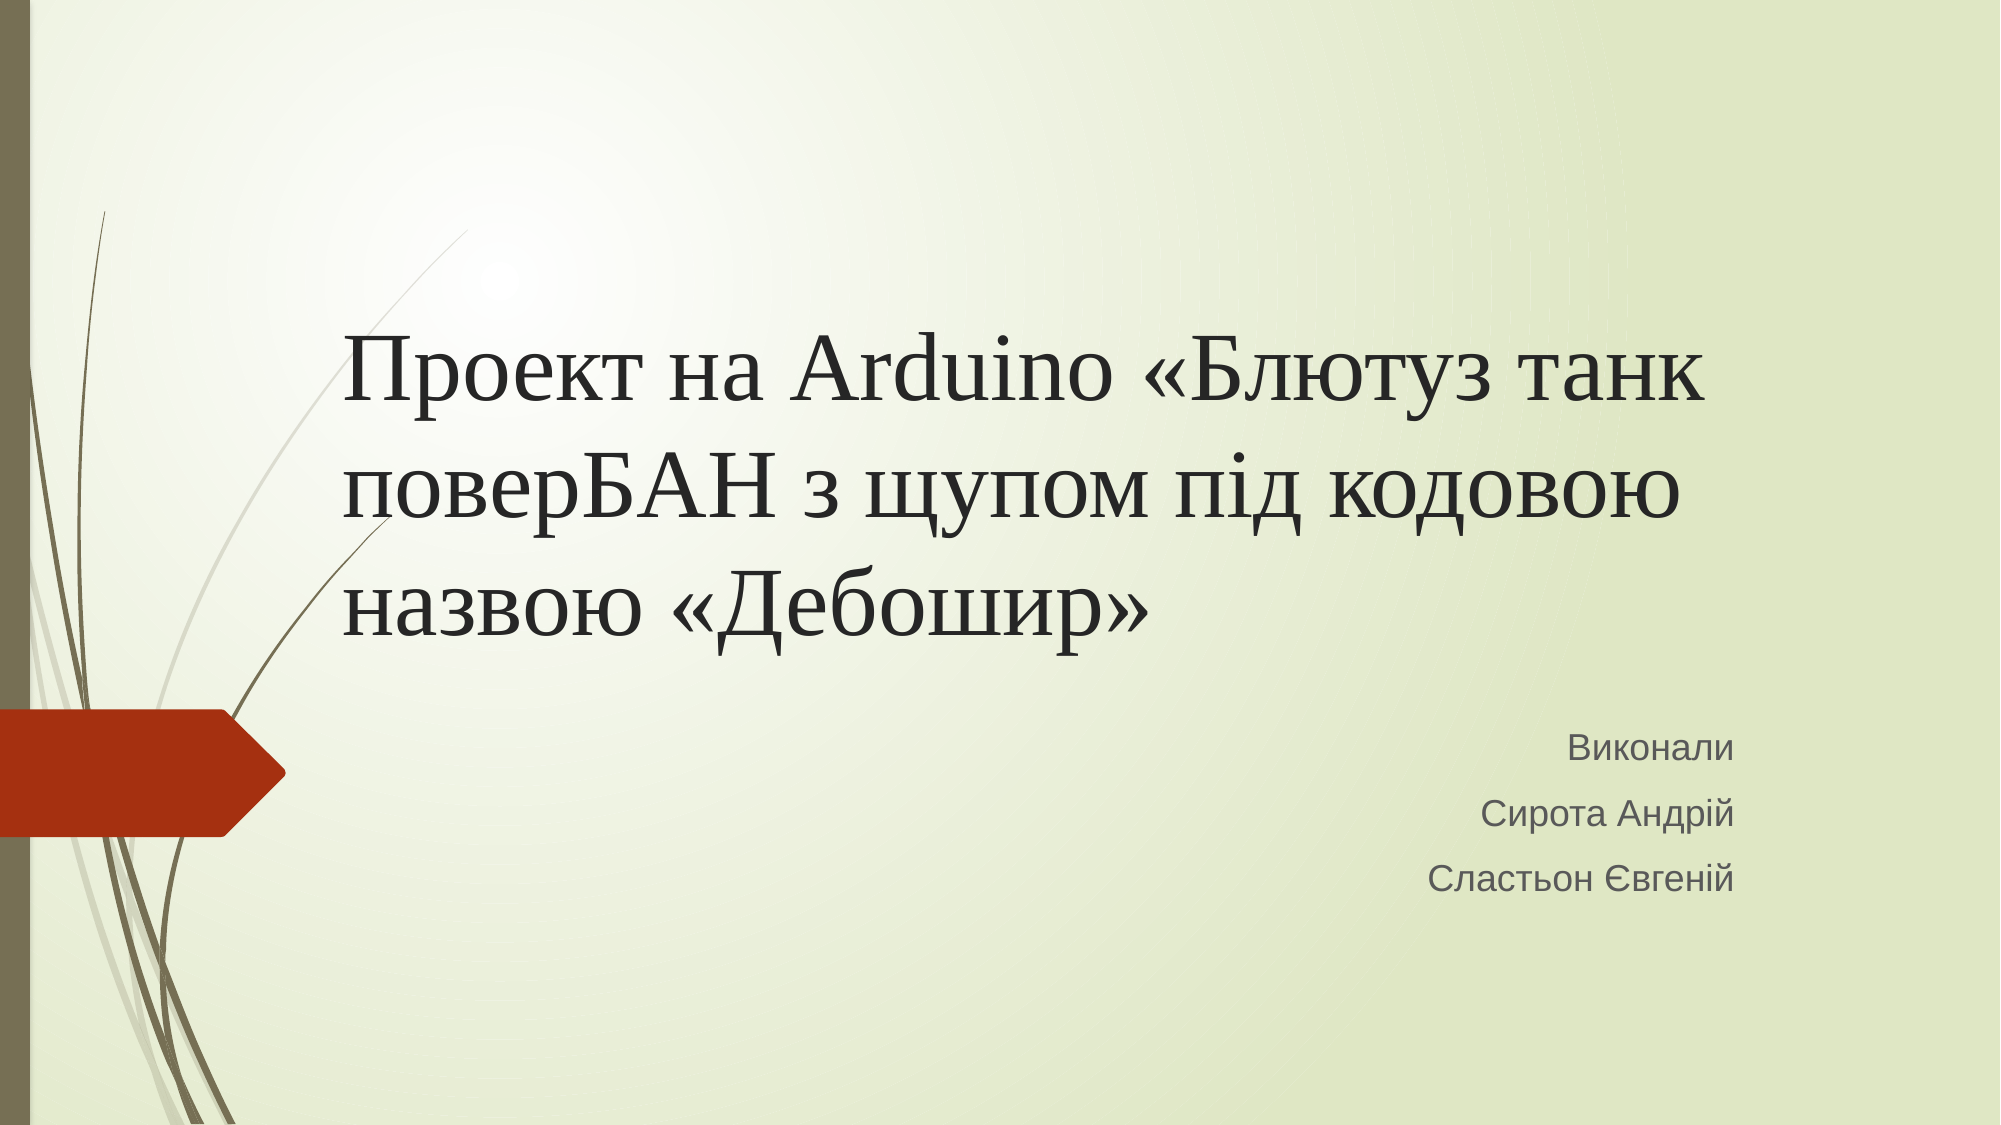

# Проект на Arduino «Блютуз танк поверБАН з щупом під кодовою назвою «Дебошир»
Виконали
Сирота Андрій
Сластьон Євгеній